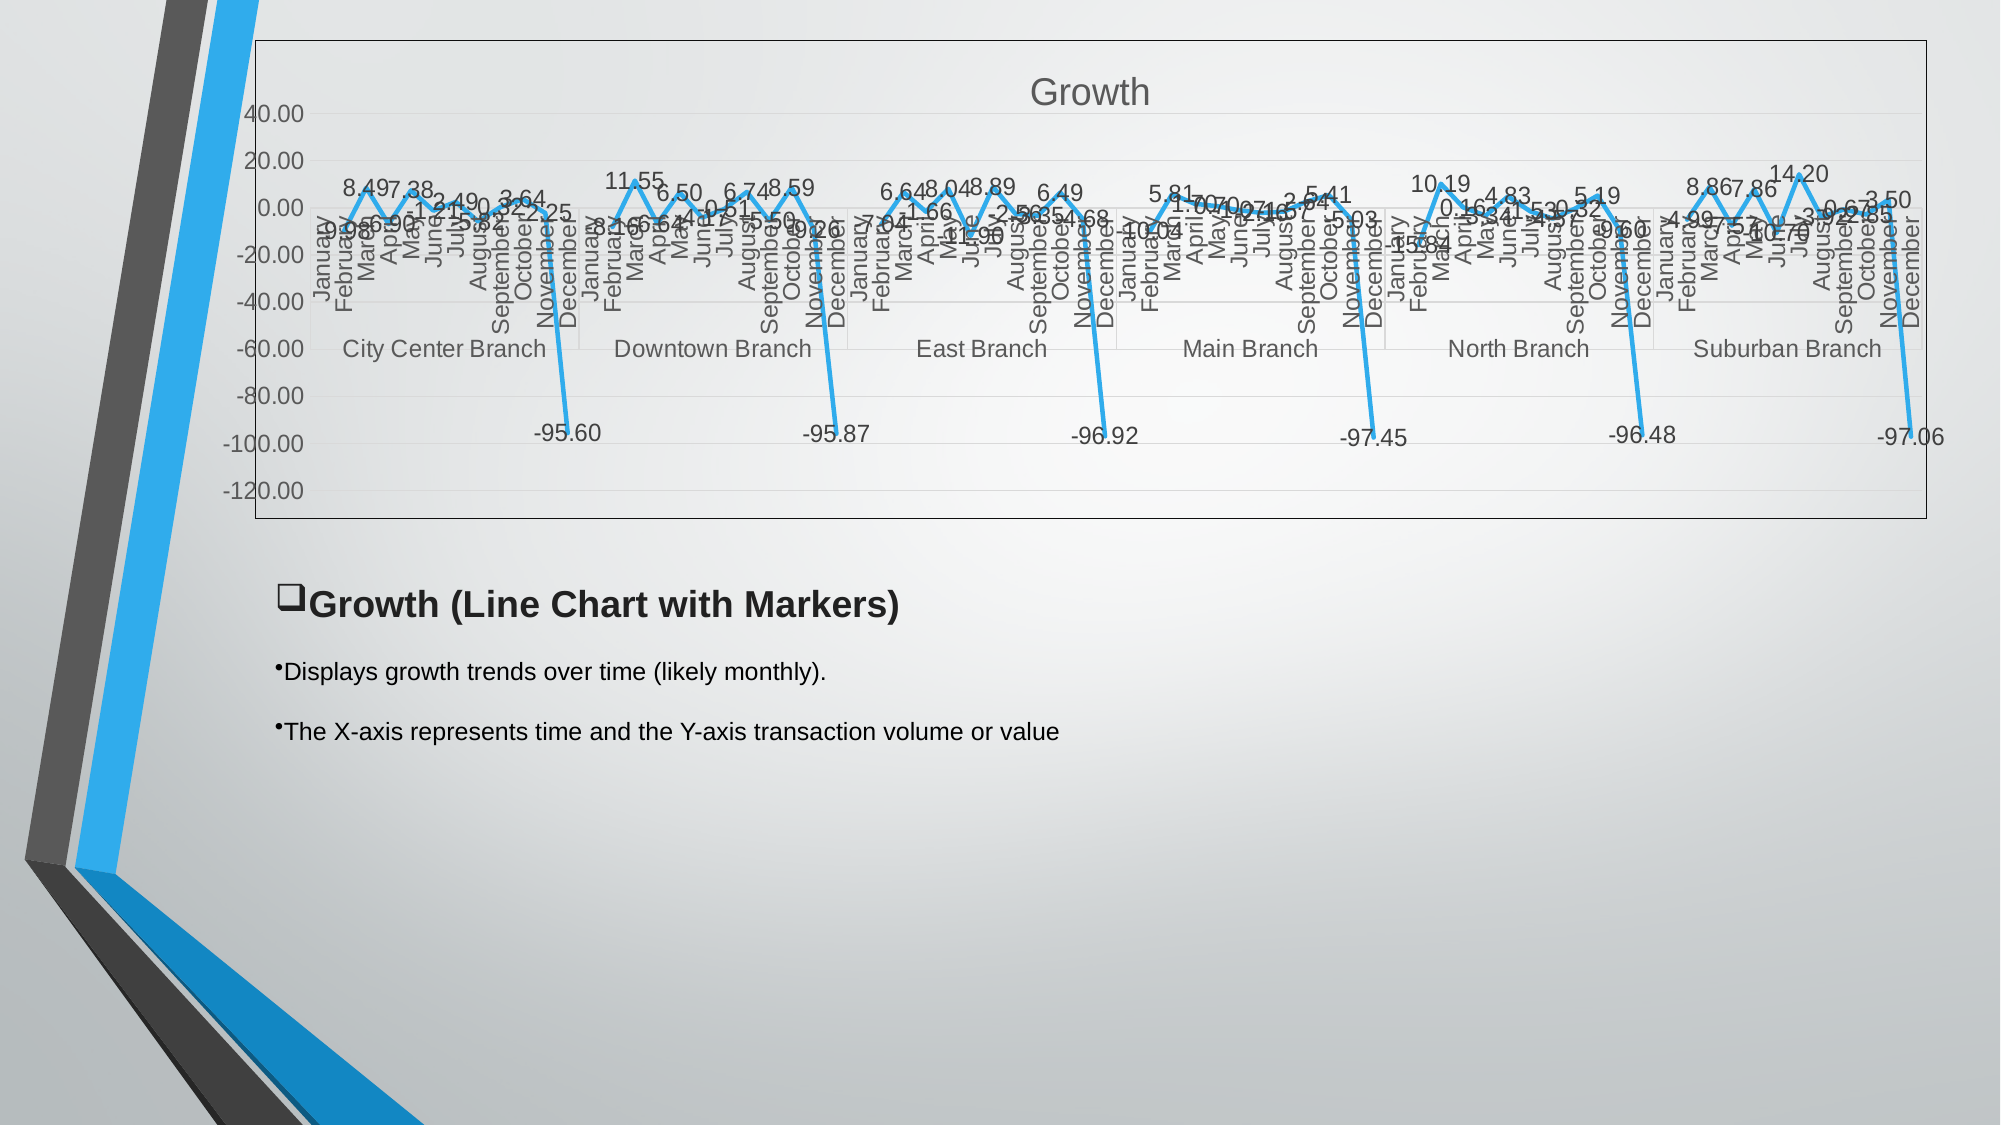

### Chart:

| Category | Growth |
|---|---|
| January | None |
| February | -9.978467905844191 |
| March | 8.487420331139065 |
| April | -6.899632329855571 |
| May | 7.375786831451242 |
| June | -1.2082149340473418 |
| July | 2.487328538538515 |
| August | -5.816391908860143 |
| September | 0.3194035060543147 |
| October | 3.642409555777636 |
| November | -2.251752603686015 |
| December | -95.60234184123574 |
| January | None |
| February | -8.15579809177521 |
| March | 11.54935122669097 |
| April | -6.637803590714489 |
| May | 6.50082040585315 |
| June | -4.165064261680895 |
| July | -0.5140683765819365 |
| August | 6.741280740564553 |
| September | -5.499444553615992 |
| October | 8.592668310855355 |
| November | -9.255456220287147 |
| December | -95.86596817975602 |
| January | None |
| February | -7.038398428565143 |
| March | 6.638932947090661 |
| April | -1.6619387601813824 |
| May | 8.044689560941508 |
| June | -11.898539709239795 |
| July | 8.885239649063799 |
| August | -2.561736085145593 |
| September | -3.3506731464743957 |
| October | 6.491893384053886 |
| November | -4.676213190685054 |
| December | -96.92056999121866 |
| January | None |
| February | -10.042699837665841 |
| March | 5.813593442945464 |
| April | 1.6960262477664108 |
| May | 0.7017370198290402 |
| June | -1.0708305063869377 |
| July | -2.1608848353400902 |
| August | -1.574325016110854 |
| September | 2.637042762711027 |
| October | 5.405898705694669 |
| November | -5.032864109159421 |
| December | -97.4515707782191 |
| January | None |
| February | -15.83563292814388 |
| March | 10.192816828893147 |
| April | 0.15824916803939088 |
| May | -3.337335220865642 |
| June | 4.832628585558197 |
| July | -1.529217407577686 |
| August | -4.567879832357342 |
| September | -0.31500525768461163 |
| October | 5.187197093438329 |
| November | -9.600237753814794 |
| December | -96.48068345263276 |
| January | None |
| February | -4.991491885454699 |
| March | 8.858723697049058 |
| April | -7.569739592356821 |
| May | 7.861711991092315 |
| June | -10.704456352785783 |
| July | 14.203728294942813 |
| August | -3.917673853824175 |
| September | -0.6707897300009245 |
| October | -2.847739908412454 |
| November | 3.504865329243187 |
| December | -97.06334663109905 |
Growth (Line Chart with Markers)
Displays growth trends over time (likely monthly).
The X-axis represents time and the Y-axis transaction volume or value